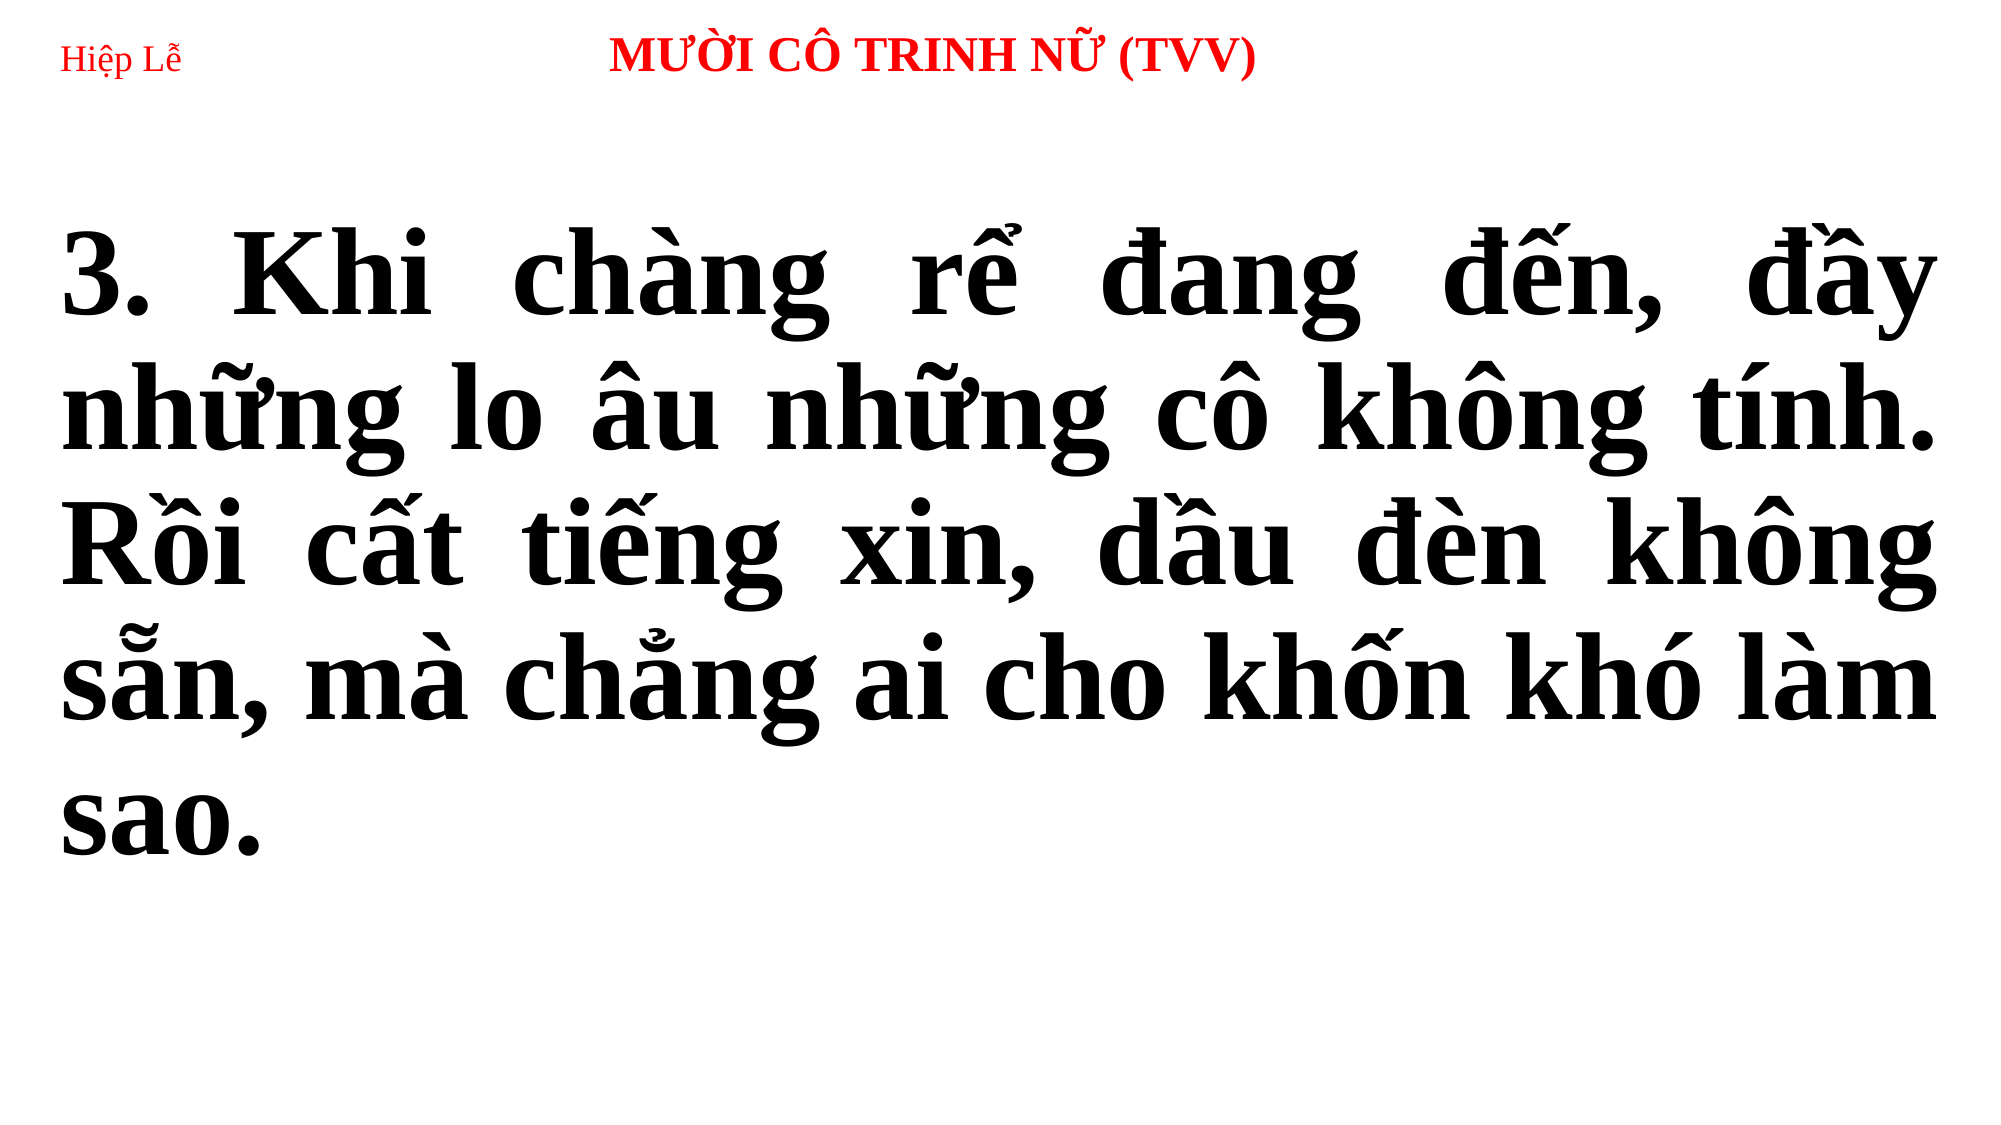

# Hiệp Lễ                                             MƯỜI CÔ TRINH NỮ (TVV)
3. Khi chàng rể đang đến, đầy những lo âu những cô không tính. Rồi cất tiếng xin, dầu đèn không sẵn, mà chẳng ai cho khốn khó làm sao.